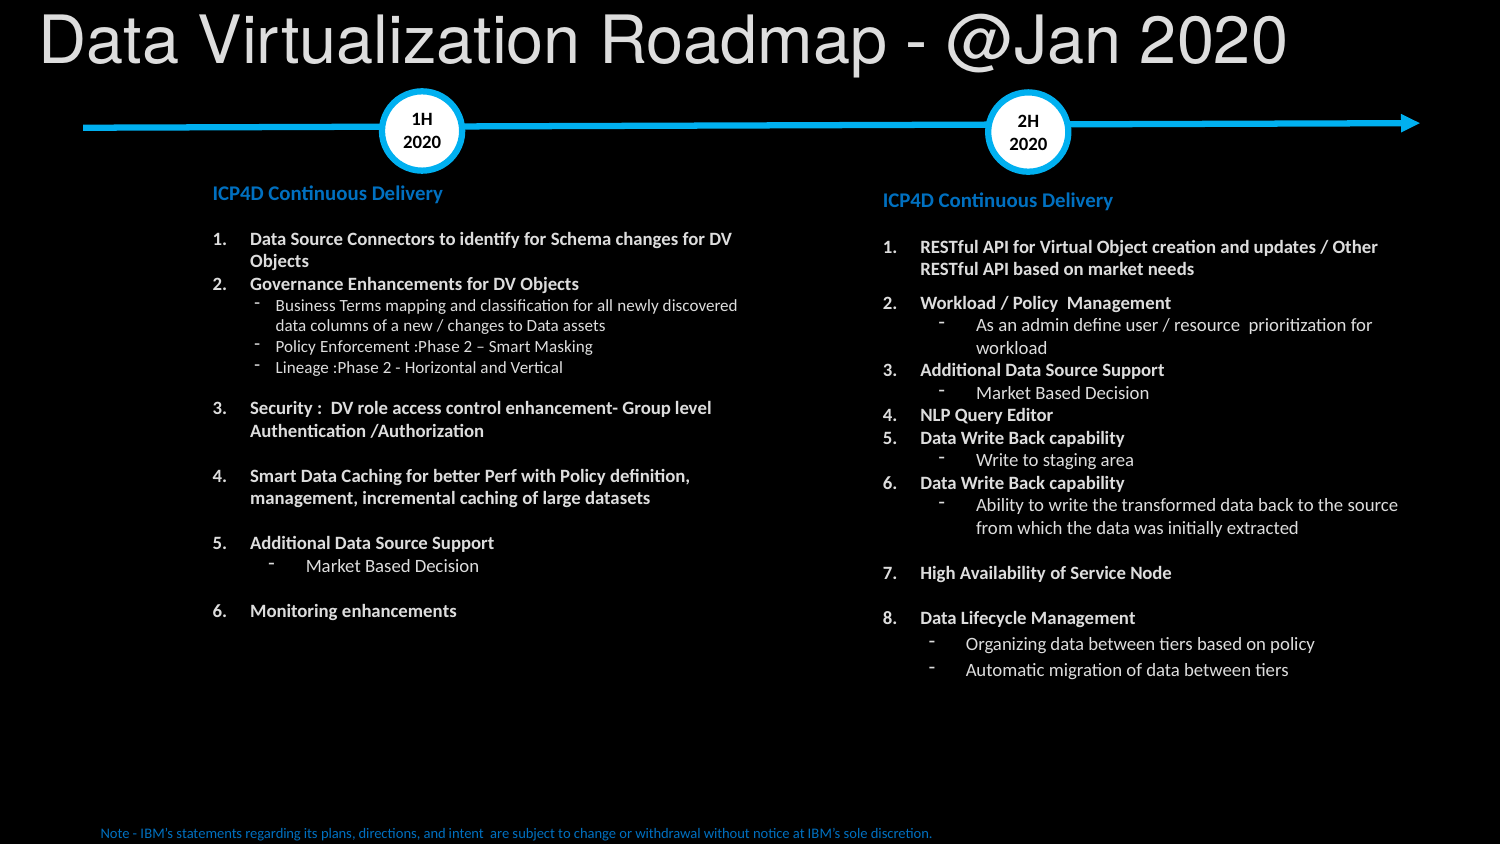

# Data Virtualization Roadmap - @Jan 2020

1H
2020

2H
2020
ICP4D Continuous Delivery

Data Source Connectors to identify for Schema changes for DV Objects
Governance Enhancements for DV Objects
Business Terms mapping and classification for all newly discovered data columns of a new / changes to Data assets
Policy Enforcement :Phase 2 – Smart Masking
Lineage :Phase 2 - Horizontal and Vertical

Security :  DV role access control enhancement- Group level Authentication /Authorization

Smart Data Caching for better Perf with Policy definition, management, incremental caching of large datasets

Additional Data Source Support
Market Based Decision

Monitoring enhancements

ICP4D Continuous Delivery

RESTful API for Virtual Object creation and updates / Other RESTful API based on market needs
Workload / Policy  Management
As an admin define user / resource  prioritization for workload
Additional Data Source Support
Market Based Decision
NLP Query Editor
Data Write Back capability
Write to staging area
Data Write Back capability
Ability to write the transformed data back to the source from which the data was initially extracted

High Availability of Service Node

Data Lifecycle Management
Organizing data between tiers based on policy
Automatic migration of data between tiers

Note - IBM’s statements regarding its plans, directions, and intent  are subject to change or withdrawal without notice at IBM’s sole discretion.